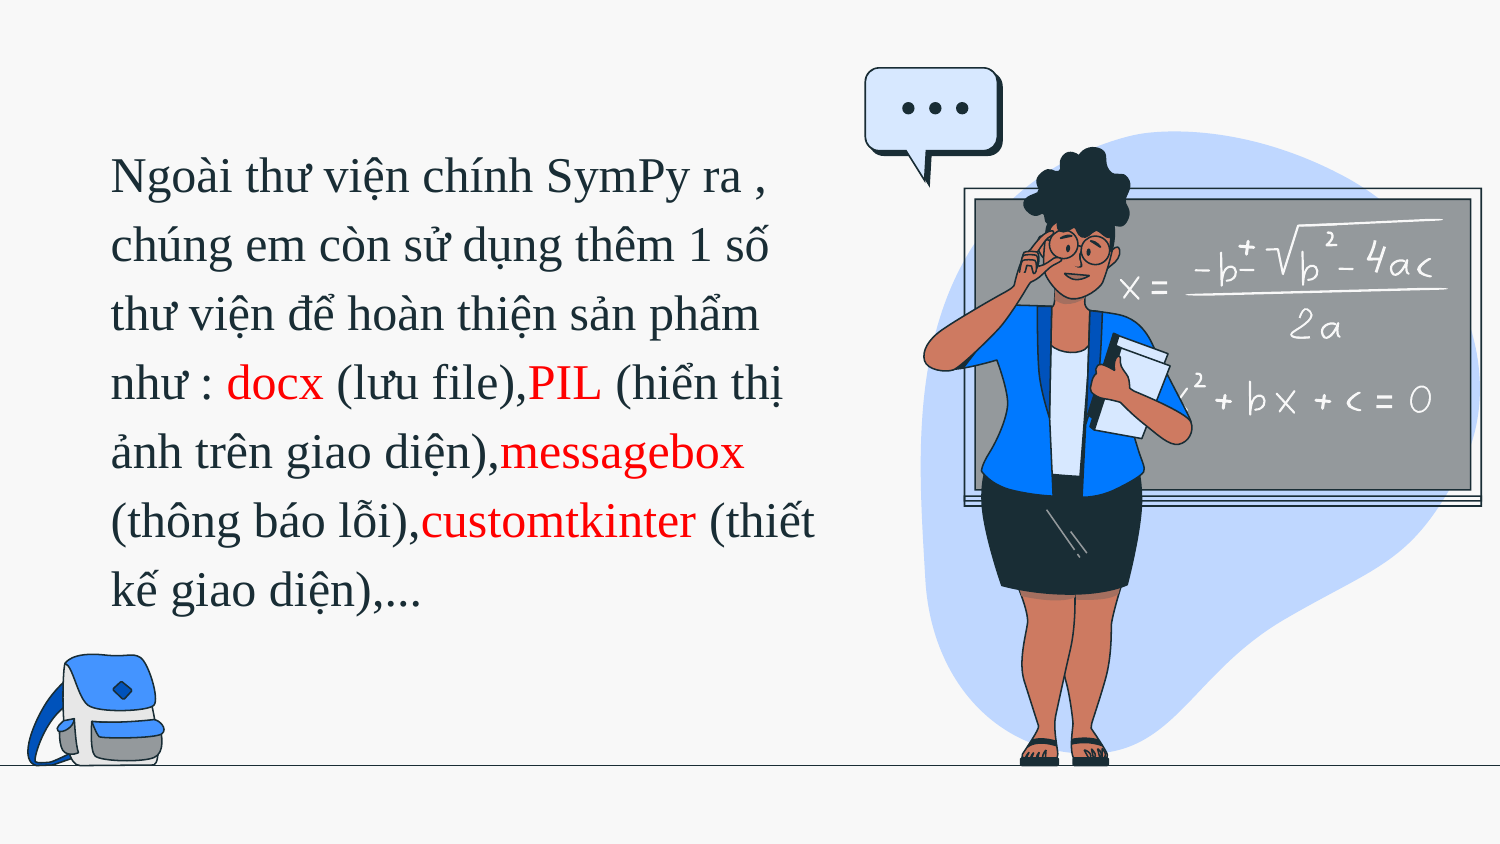

Ngoài thư viện chính SymPy ra , chúng em còn sử dụng thêm 1 số thư viện để hoàn thiện sản phẩm như : docx (lưu file),PIL (hiển thị ảnh trên giao diện),messagebox (thông báo lỗi),customtkinter (thiết kế giao diện),...

02
PHÂN TÍCH THUẬT TOÁN